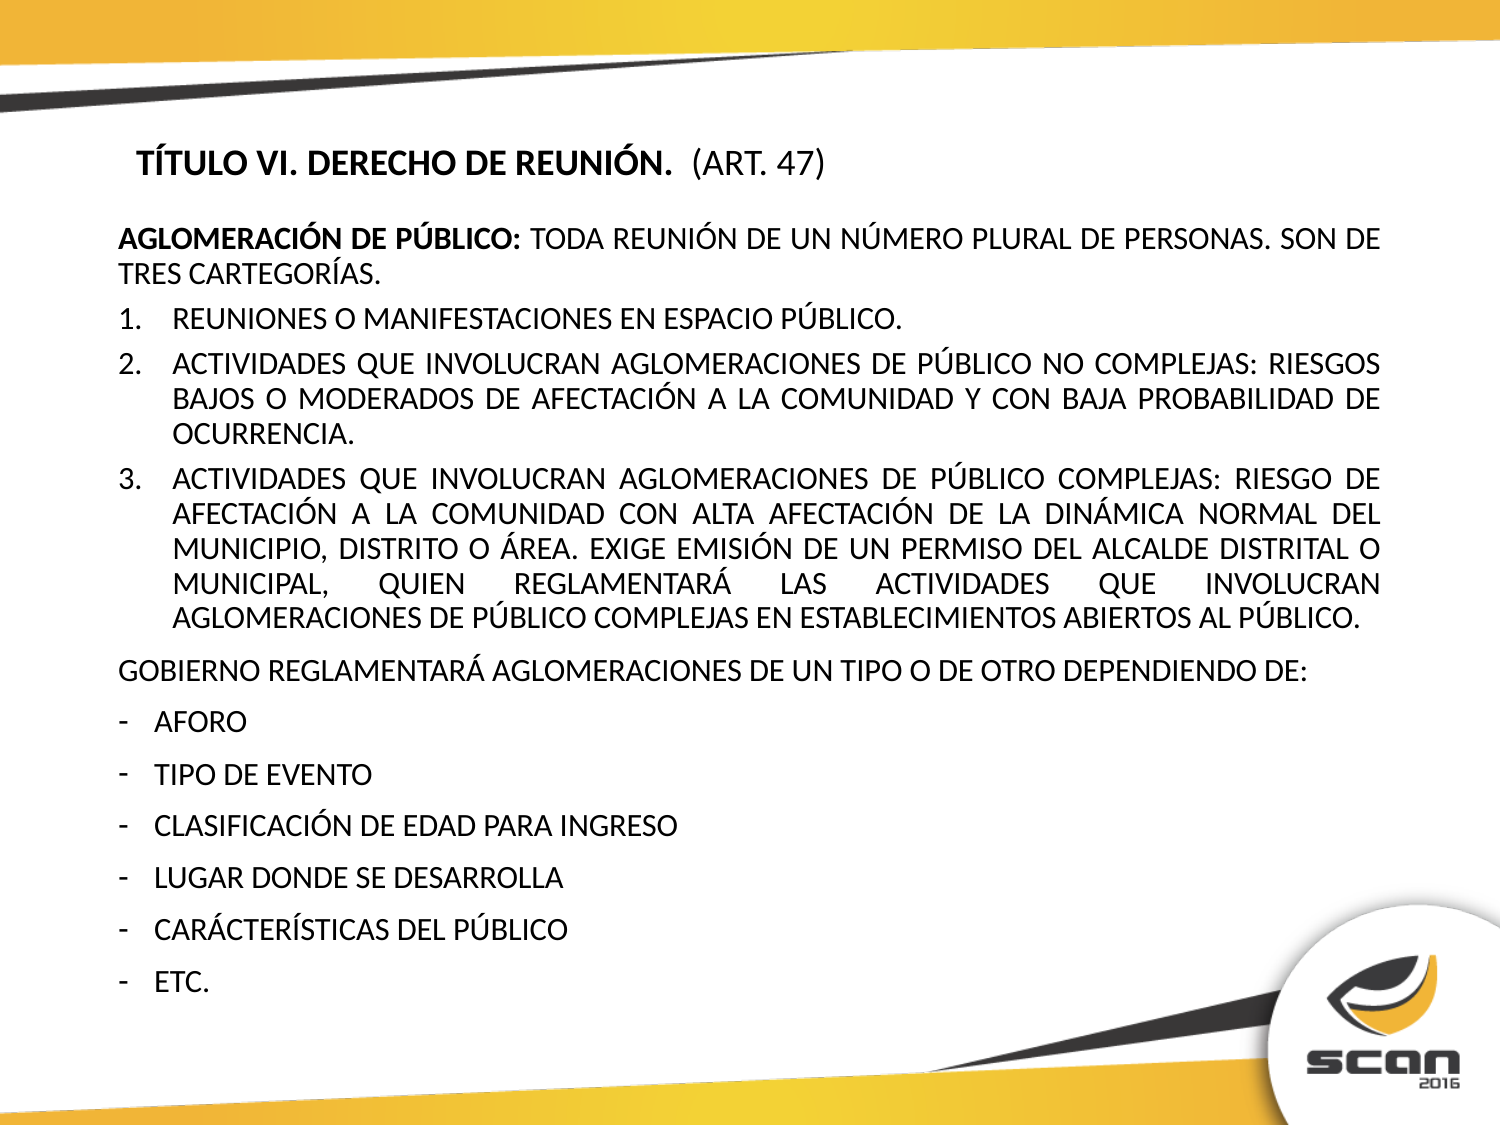

TÍTULO VI. DERECHO DE REUNIÓN.  (ART. 47)
AGLOMERACIÓN DE PÚBLICO: TODA REUNIÓN DE UN NÚMERO PLURAL DE PERSONAS. SON DE TRES CARTEGORÍAS.
REUNIONES O MANIFESTACIONES EN ESPACIO PÚBLICO.
ACTIVIDADES QUE INVOLUCRAN AGLOMERACIONES DE PÚBLICO NO COMPLEJAS: RIESGOS BAJOS O MODERADOS DE AFECTACIÓN A LA COMUNIDAD Y CON BAJA PROBABILIDAD DE OCURRENCIA.
ACTIVIDADES QUE INVOLUCRAN AGLOMERACIONES DE PÚBLICO COMPLEJAS: RIESGO DE AFECTACIÓN A LA COMUNIDAD CON ALTA AFECTACIÓN DE LA DINÁMICA NORMAL DEL MUNICIPIO, DISTRITO O ÁREA. EXIGE EMISIÓN DE UN PERMISO DEL ALCALDE DISTRITAL O MUNICIPAL, QUIEN REGLAMENTARÁ LAS ACTIVIDADES QUE INVOLUCRAN AGLOMERACIONES DE PÚBLICO COMPLEJAS EN ESTABLECIMIENTOS ABIERTOS AL PÚBLICO.
GOBIERNO REGLAMENTARÁ AGLOMERACIONES DE UN TIPO O DE OTRO DEPENDIENDO DE:
AFORO
TIPO DE EVENTO
CLASIFICACIÓN DE EDAD PARA INGRESO
LUGAR DONDE SE DESARROLLA
CARÁCTERÍSTICAS DEL PÚBLICO
ETC.